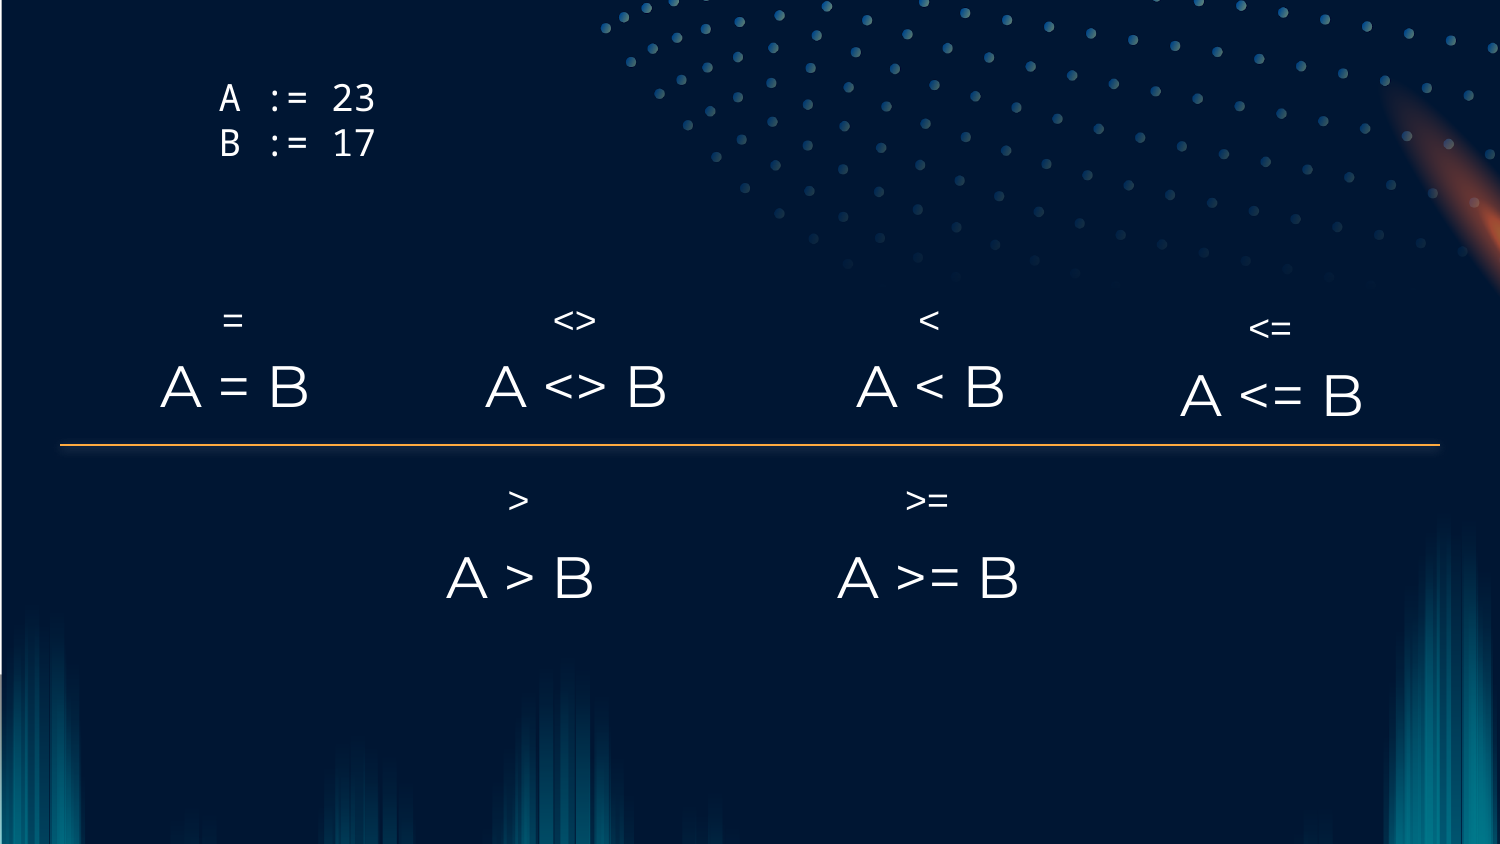

A := 23
B := 17
=
# <>
<
<=
A = B
A <> B
A < B
A <= B
>
>=
A > B
A >= B